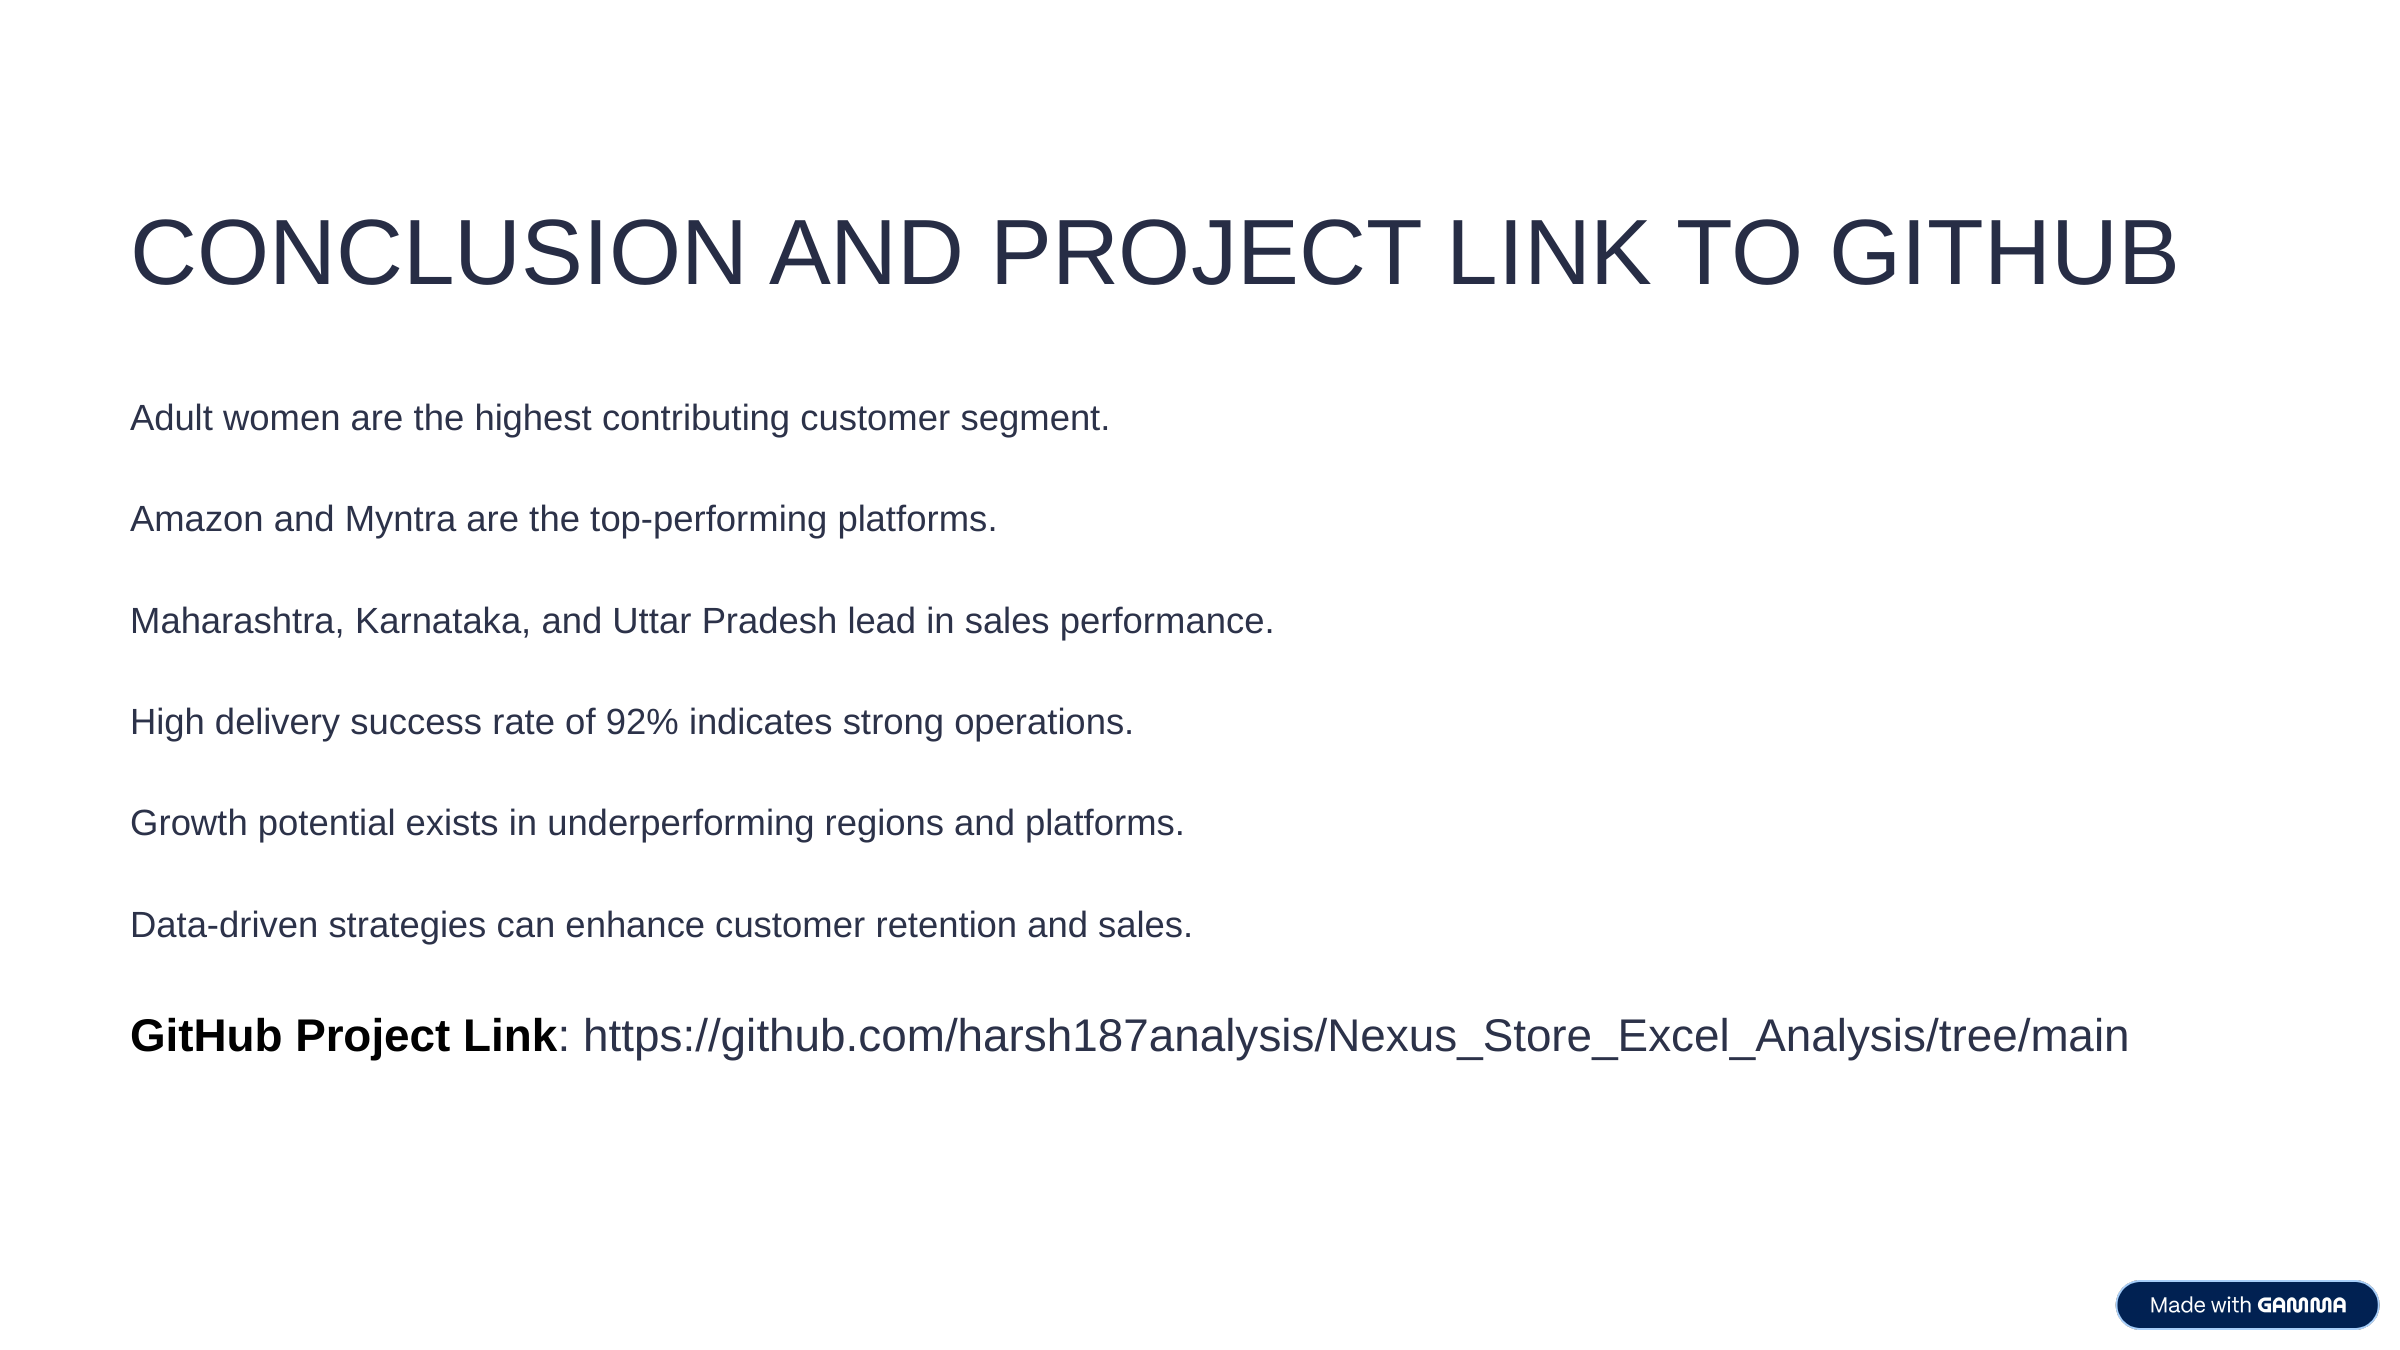

CONCLUSION AND PROJECT LINK TO GITHUB
Adult women are the highest contributing customer segment.
Amazon and Myntra are the top-performing platforms.
Maharashtra, Karnataka, and Uttar Pradesh lead in sales performance.
High delivery success rate of 92% indicates strong operations.
Growth potential exists in underperforming regions and platforms.
Data-driven strategies can enhance customer retention and sales.
GitHub Project Link: https://github.com/harsh187analysis/Nexus_Store_Excel_Analysis/tree/main